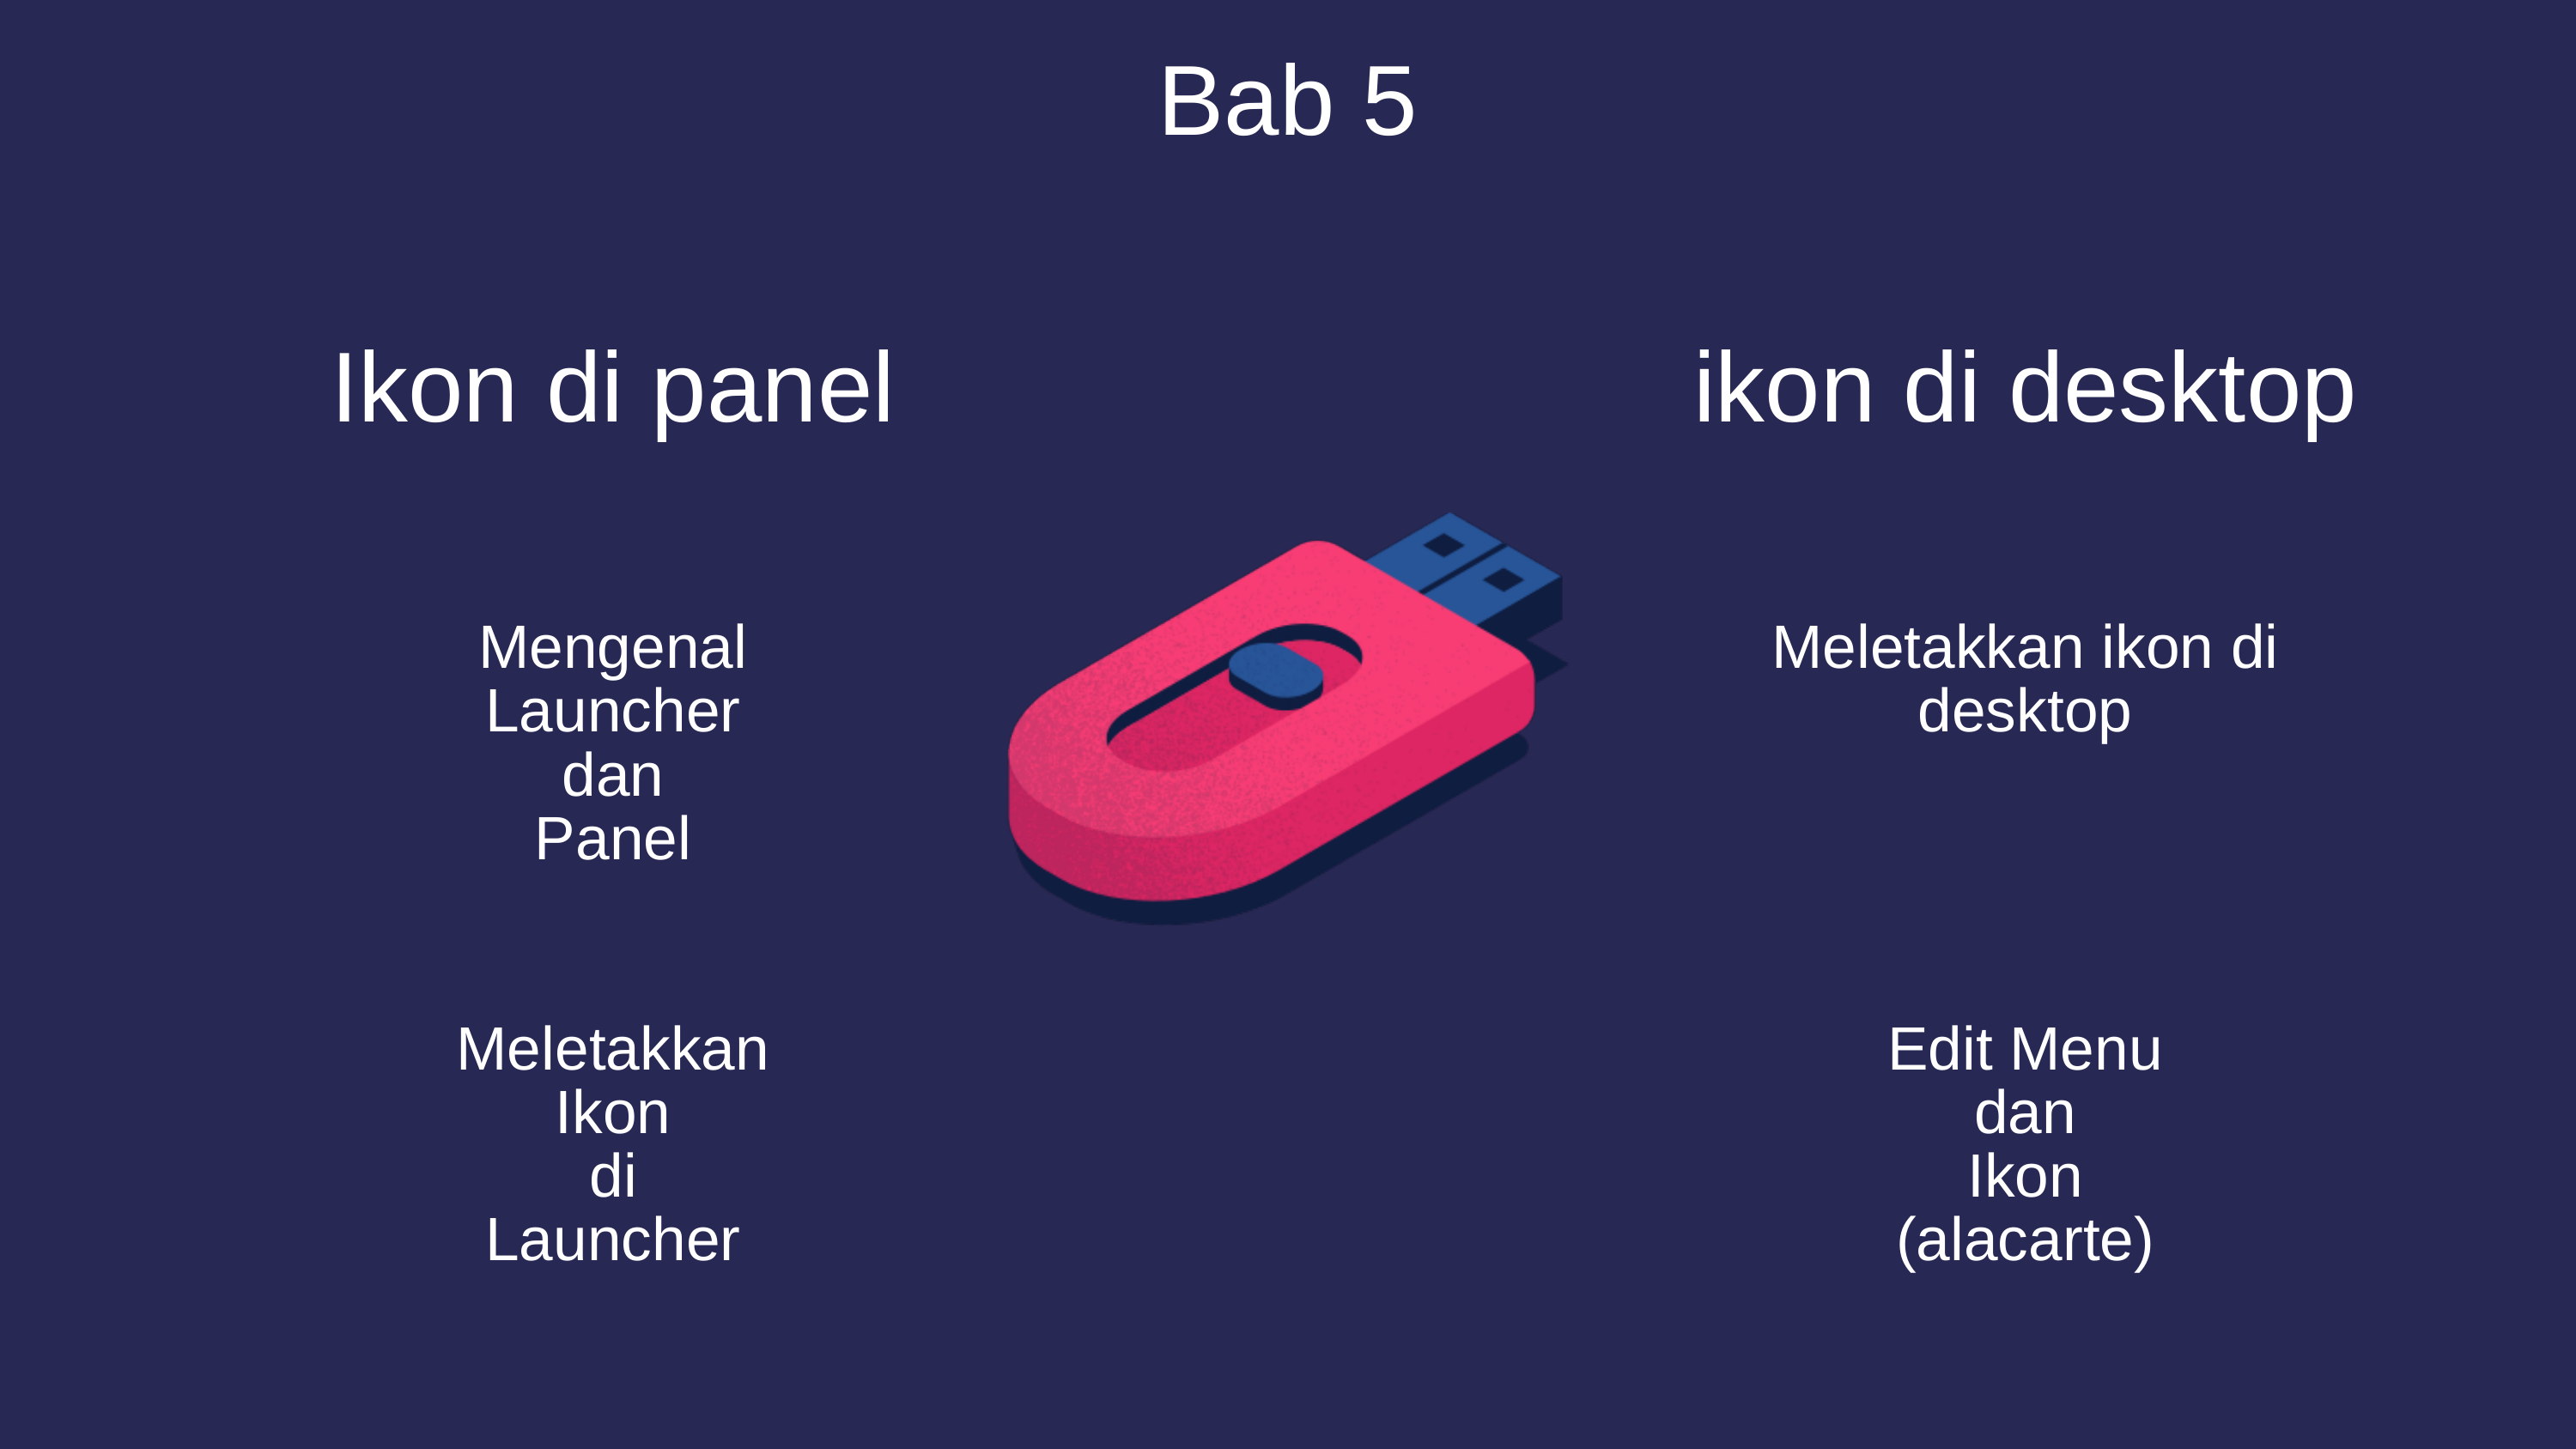

Bab 5
Ikon di panel
ikon di desktop

Mengenal
Launcher
dan
Panel
Meletakkan ikon di desktop
Meletakkan
Ikon
di
Launcher
Edit Menu
dan
Ikon
(alacarte)